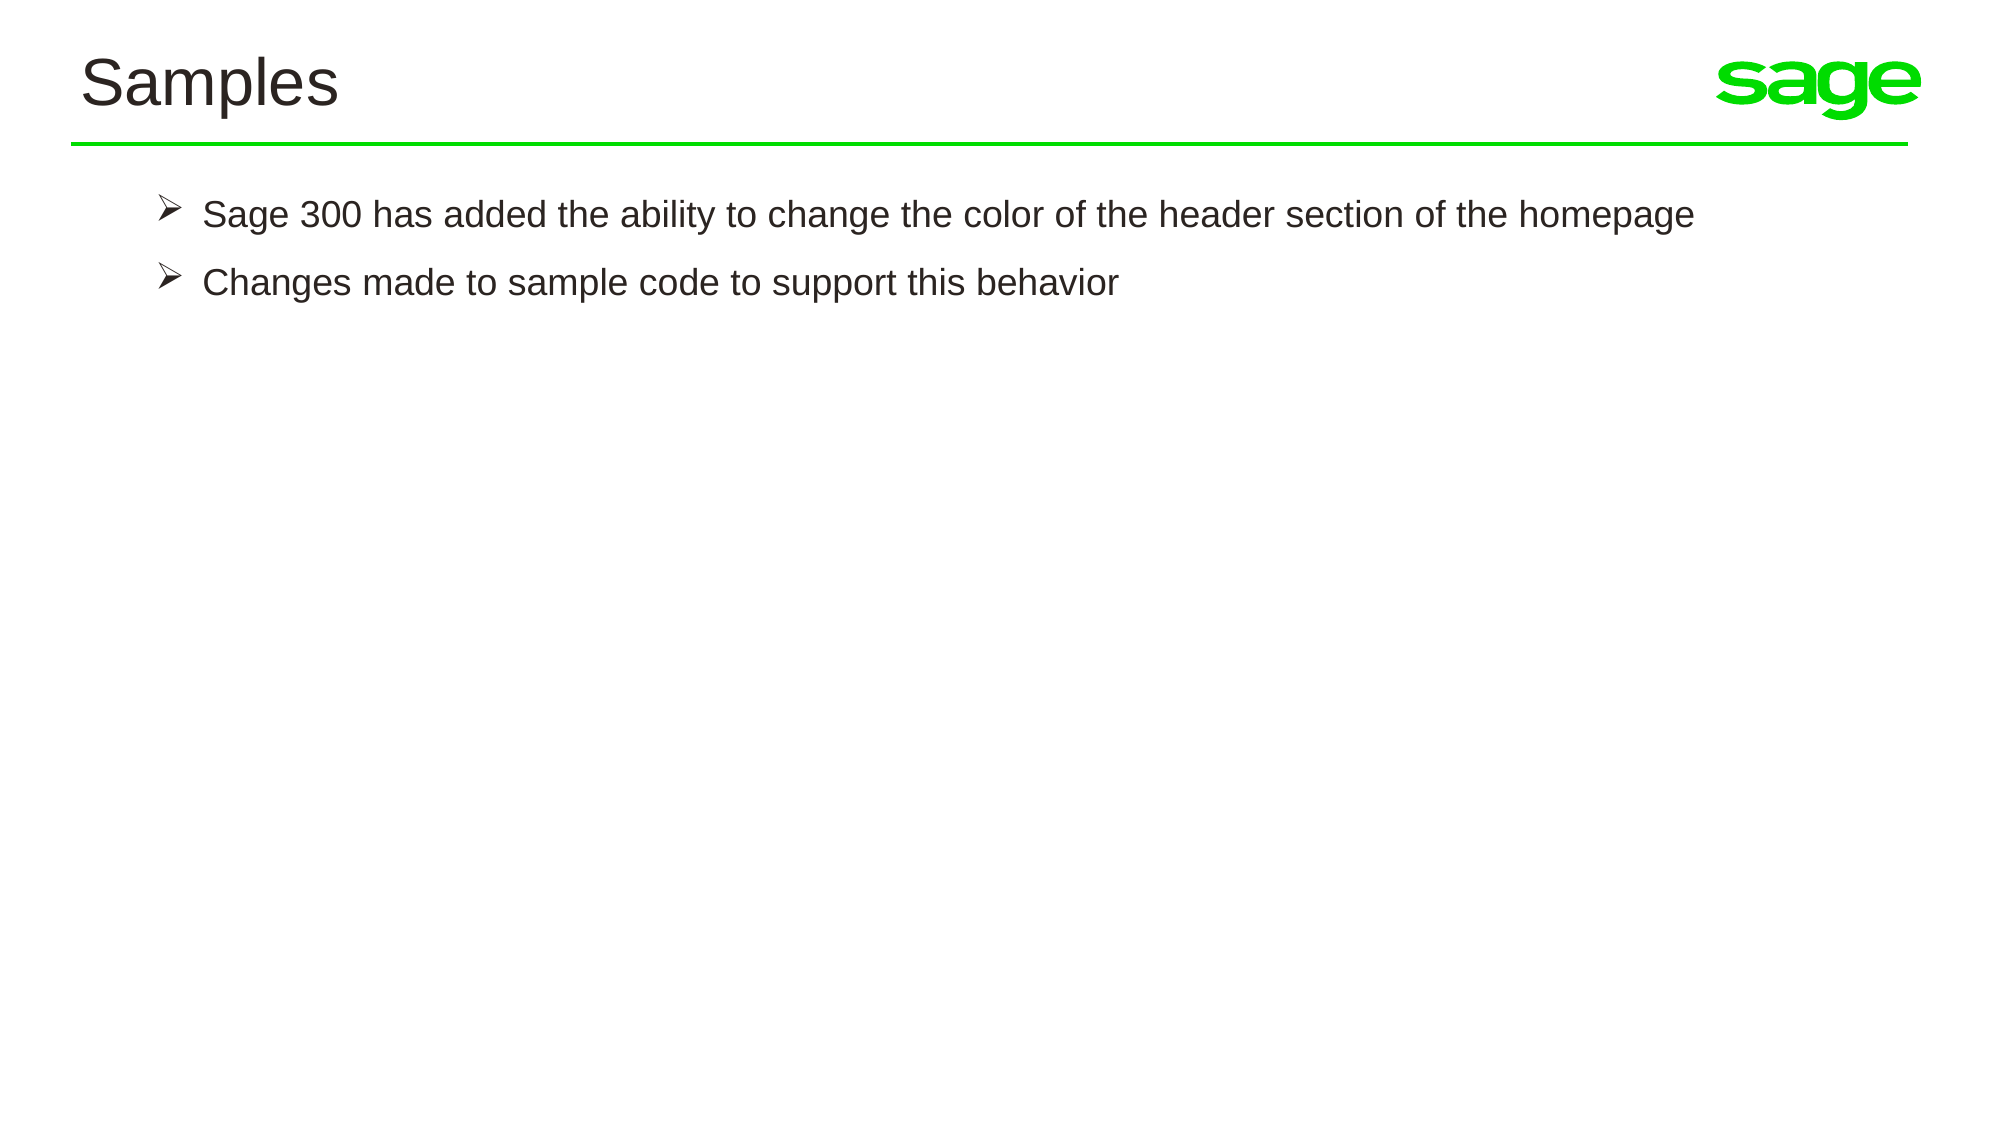

Samples
Sage 300 has added the ability to change the color of the header section of the homepage
Changes made to sample code to support this behavior